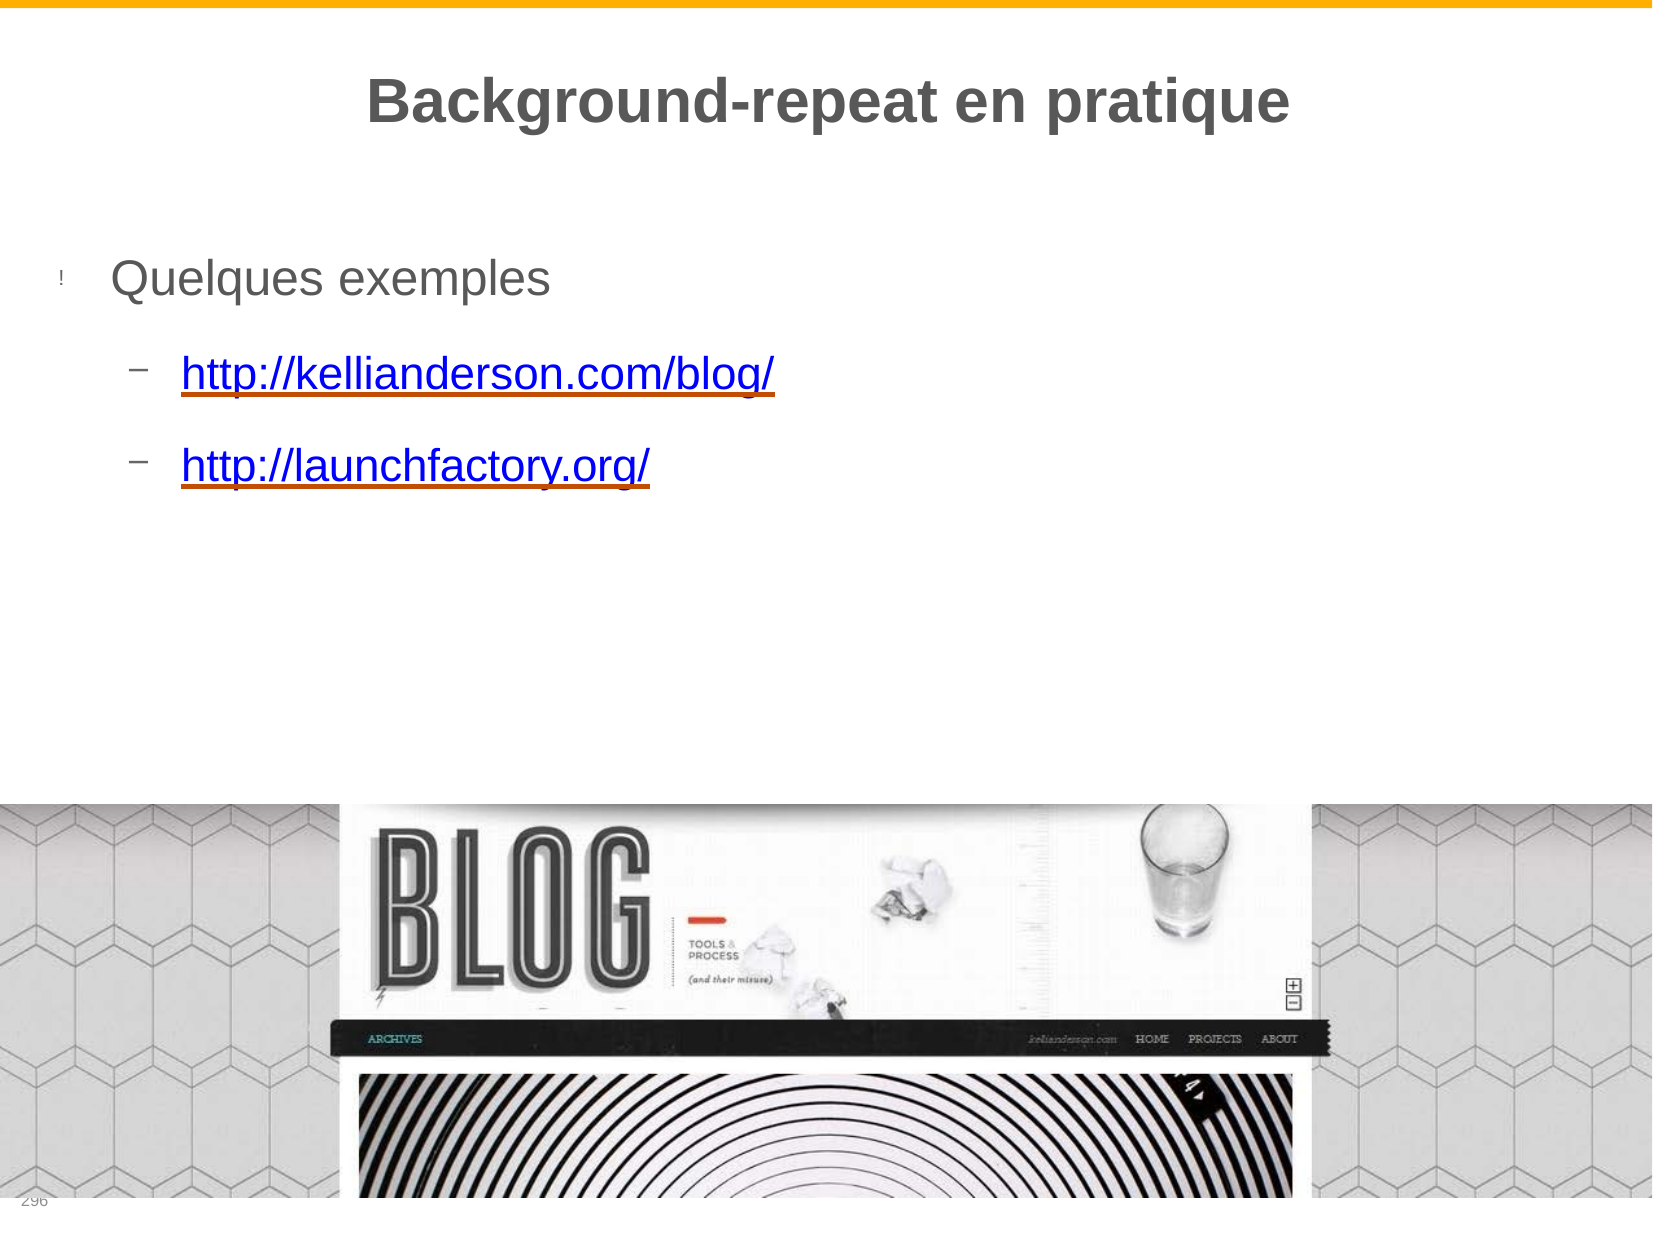

# Background-repeat en pratique
Quelques exemples
!
http://kellianderson.com/blog/
http://launchfactory.org/

296